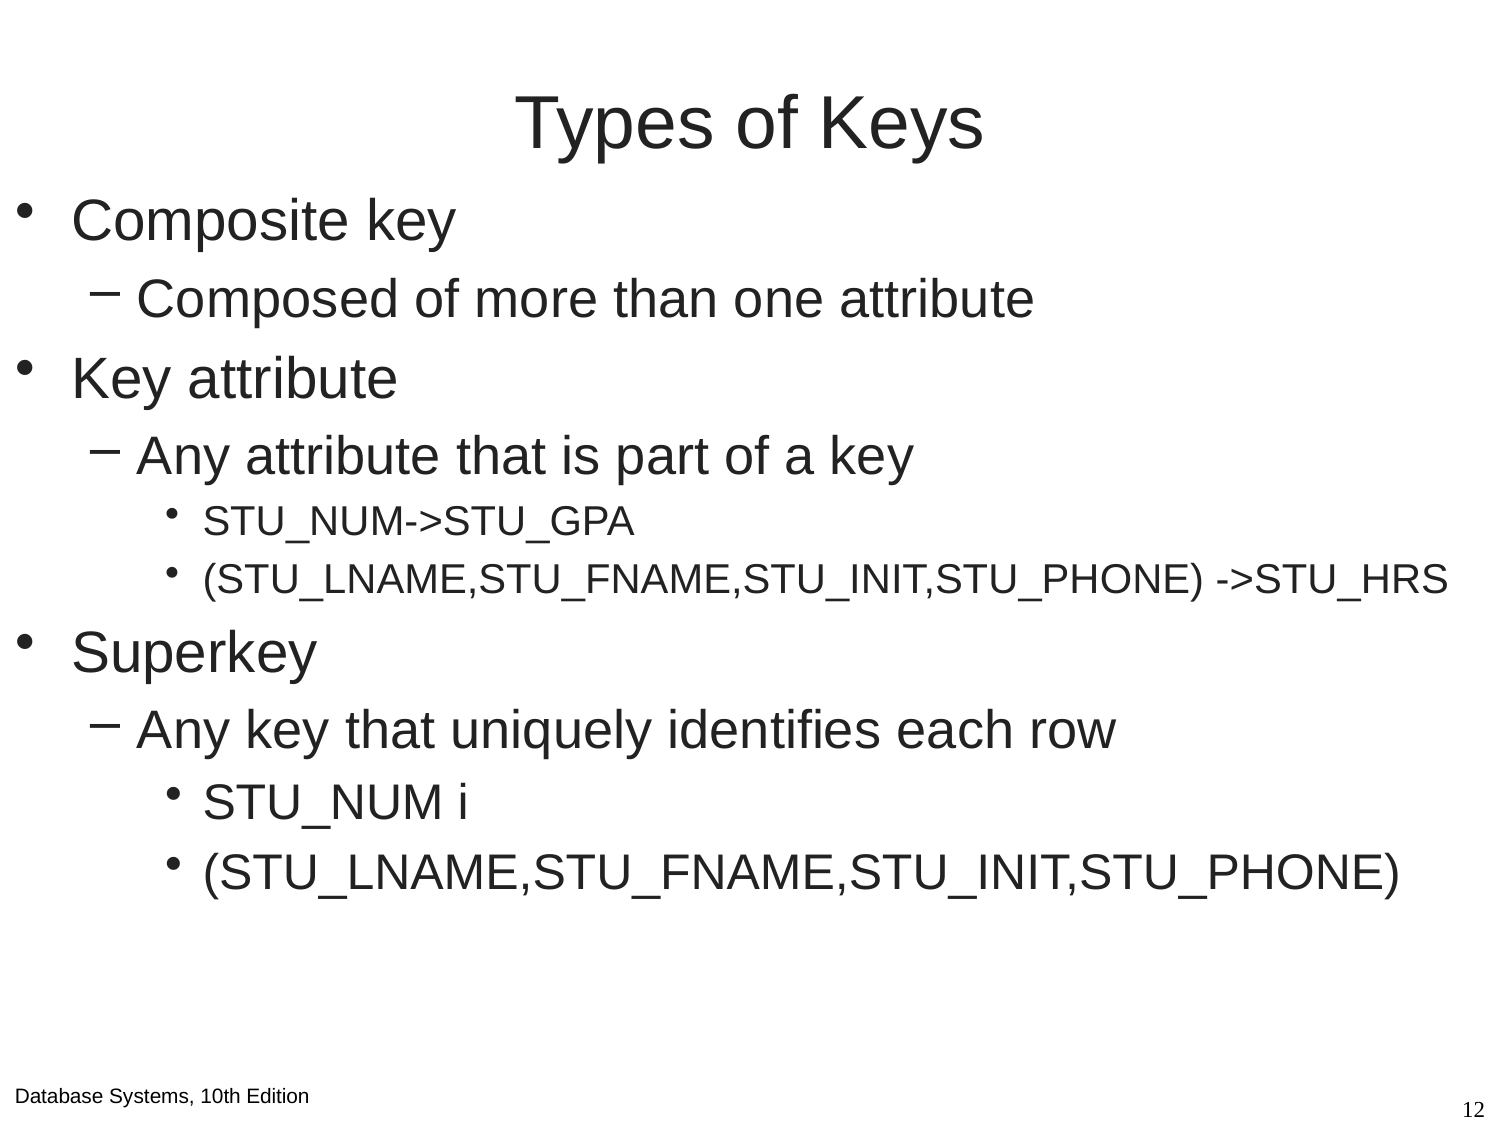

# Types of Keys
Composite key
Composed of more than one attribute
Key attribute
Any attribute that is part of a key
STU_NUM->STU_GPA
(STU_LNAME,STU_FNAME,STU_INIT,STU_PHONE) ->STU_HRS
Superkey
Any key that uniquely identifies each row
STU_NUM i
(STU_LNAME,STU_FNAME,STU_INIT,STU_PHONE)
12